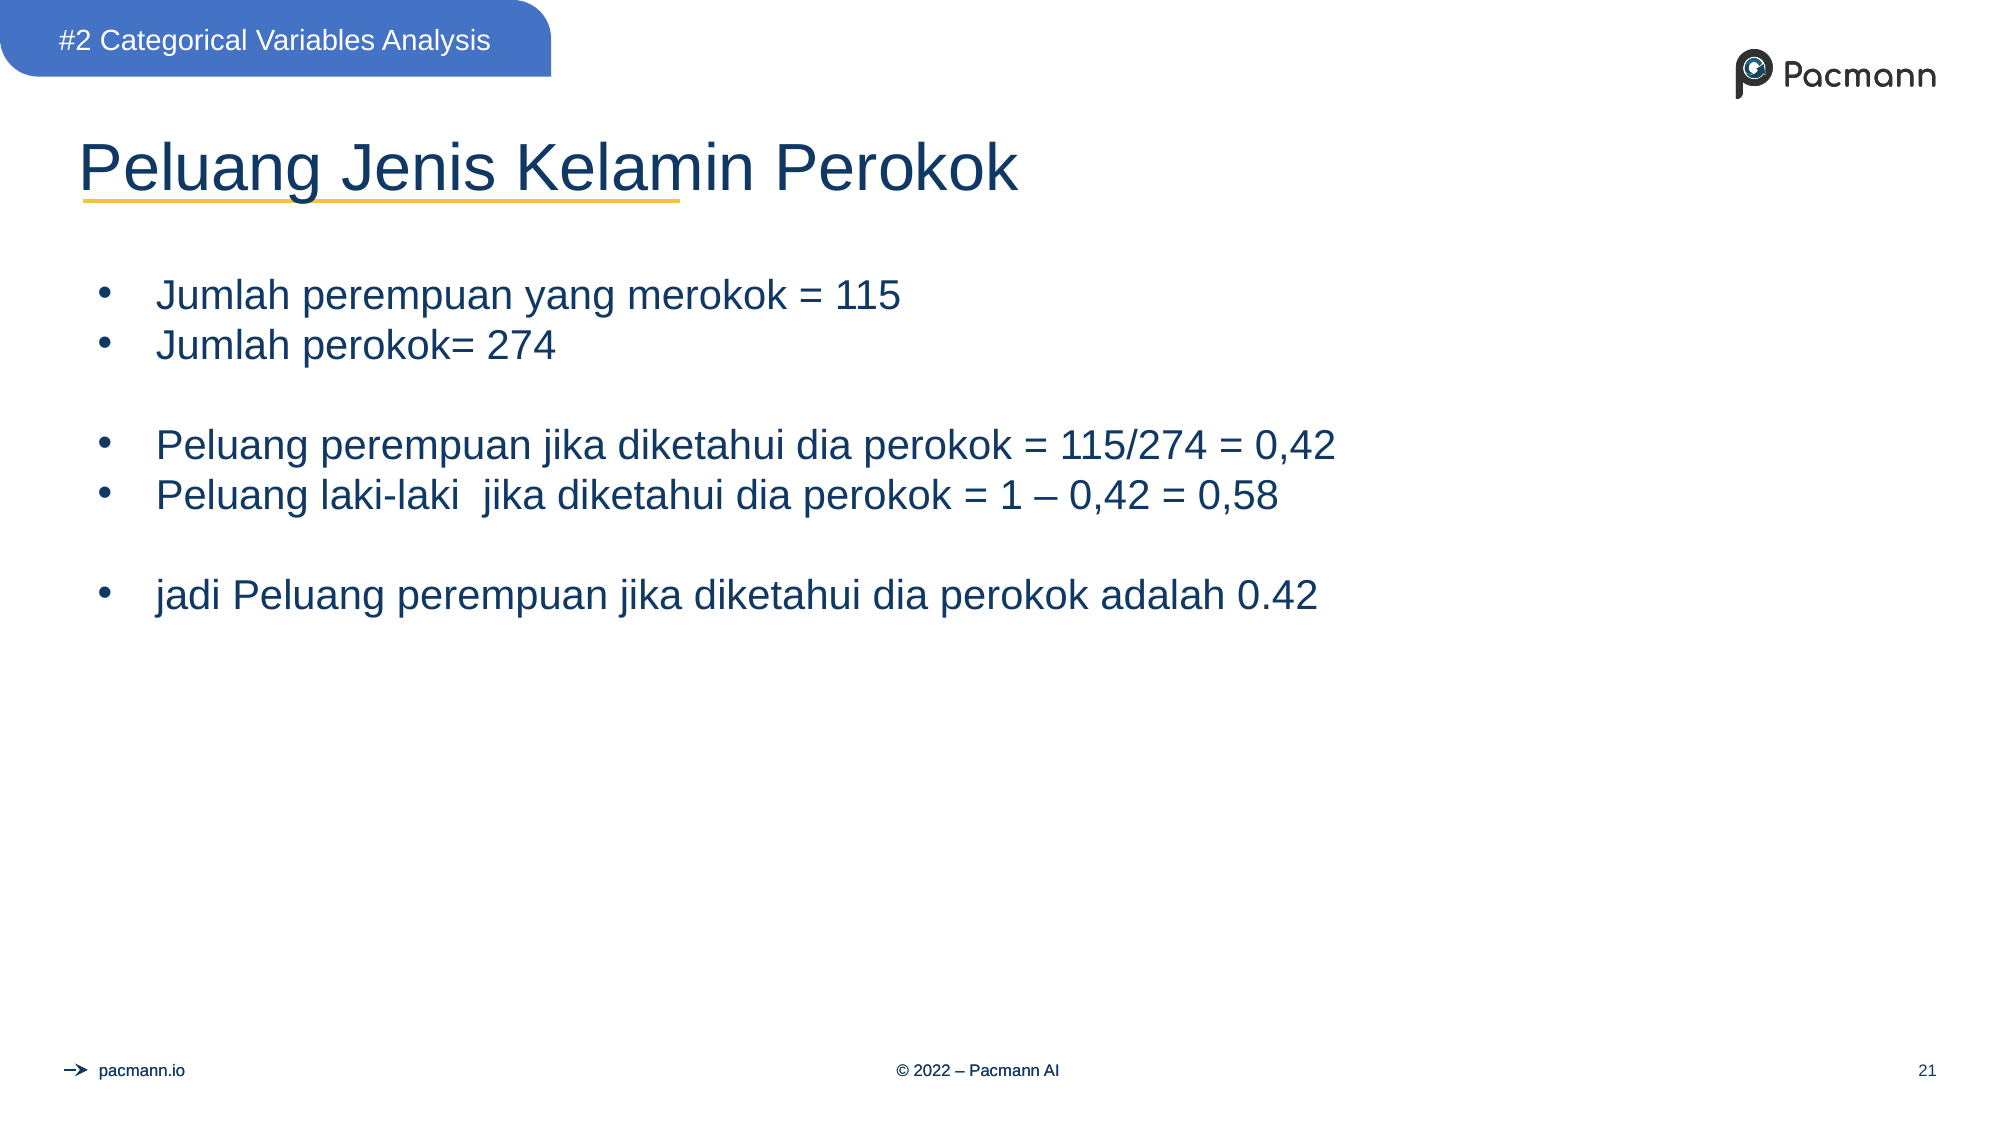

#2 Categorical Variables Analysis
# Peluang Jenis Kelamin Perokok
Jumlah perempuan yang merokok = 115
Jumlah perokok= 274

Peluang perempuan jika diketahui dia perokok = 115/274 = 0,42
Peluang laki-laki  jika diketahui dia perokok = 1 – 0,42 = 0,58

jadi Peluang perempuan jika diketahui dia perokok adalah 0.42